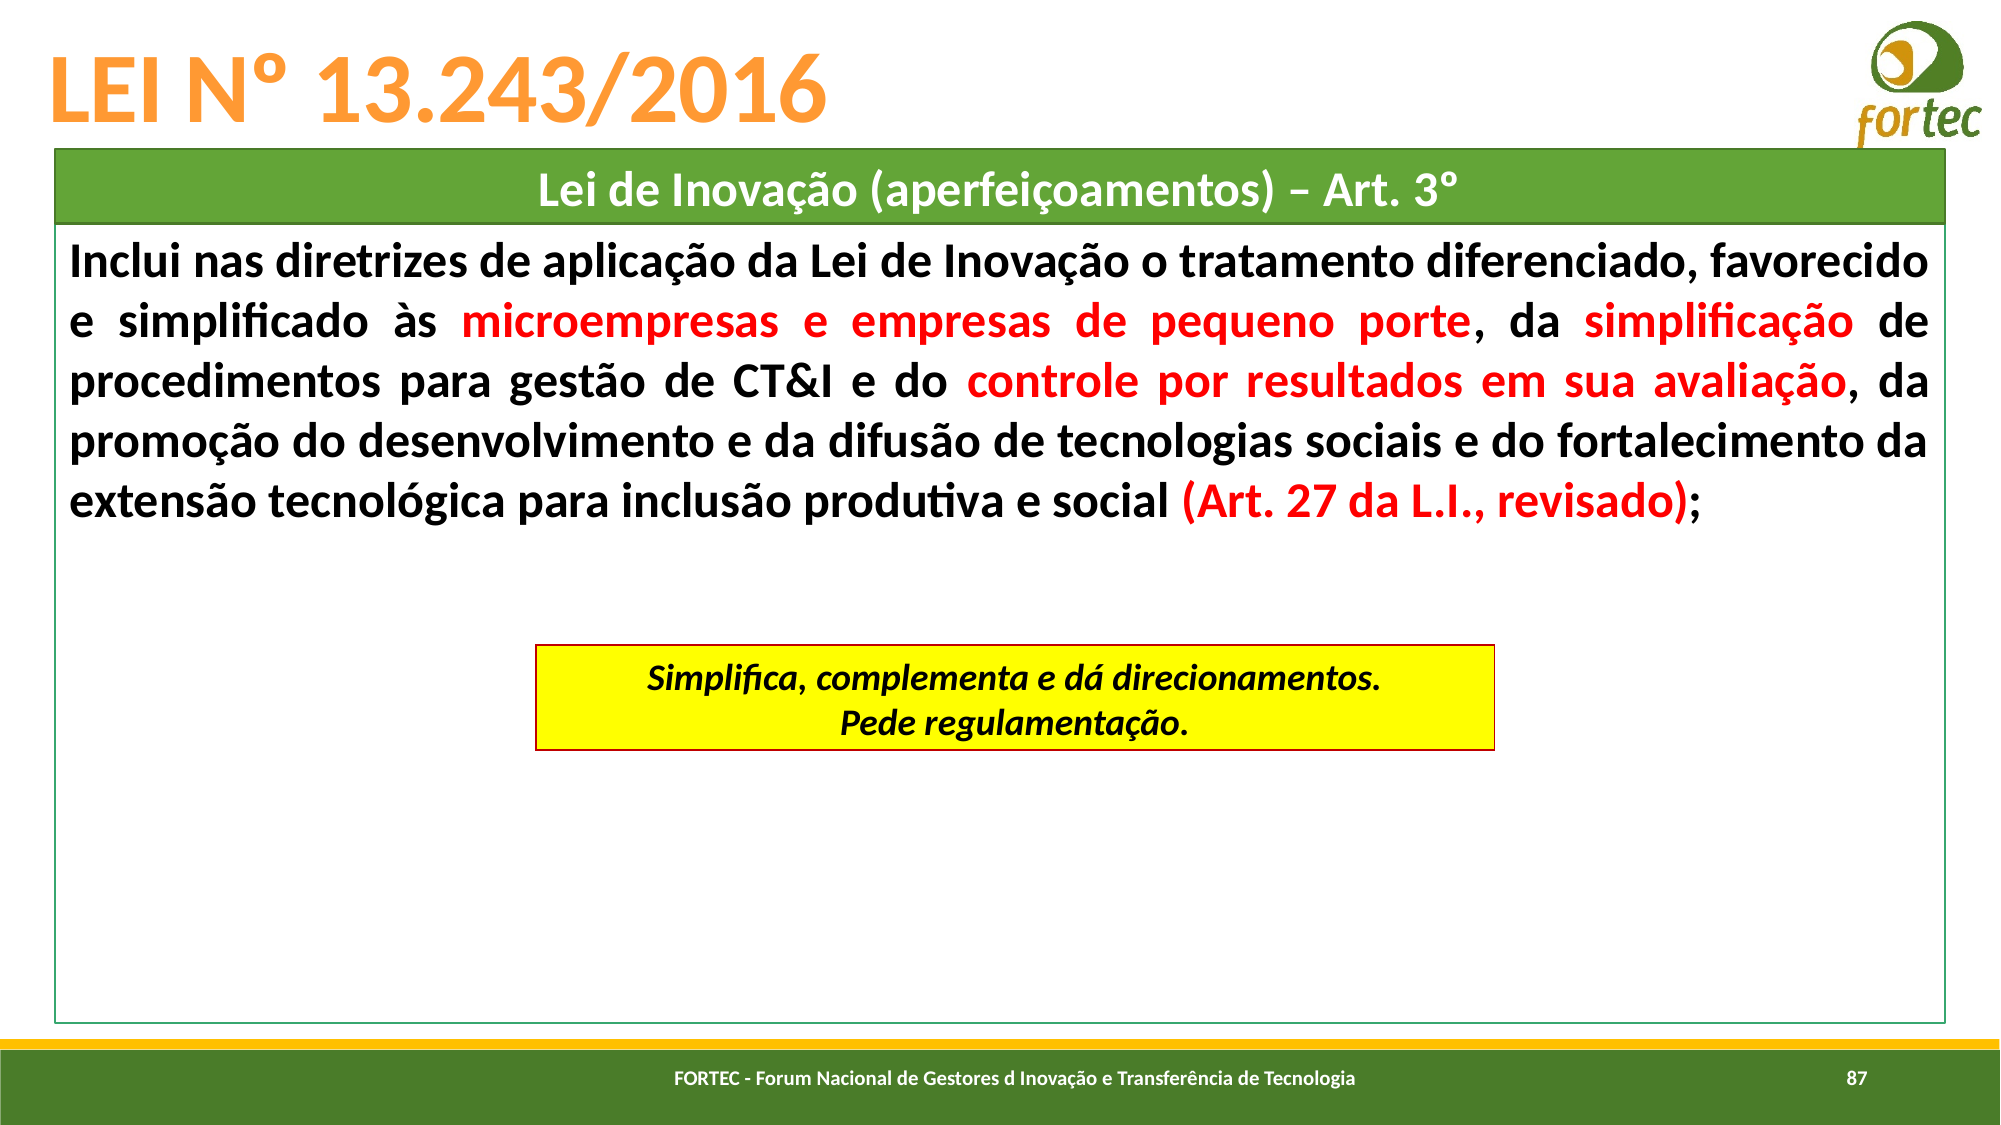

# LEI Nº 13.243/2016
Lei de Inovação (aperfeiçoamentos) – Art. 3º
Inclui nas diretrizes de aplicação da Lei de Inovação o tratamento diferenciado, favorecido e simplificado às microempresas e empresas de pequeno porte, da simplificação de procedimentos para gestão de CT&I e do controle por resultados em sua avaliação, da promoção do desenvolvimento e da difusão de tecnologias sociais e do fortalecimento da extensão tecnológica para inclusão produtiva e social (Art. 27 da L.I., revisado);
Simplifica, complementa e dá direcionamentos.
Pede regulamentação.
FORTEC - Forum Nacional de Gestores d Inovação e Transferência de Tecnologia
87